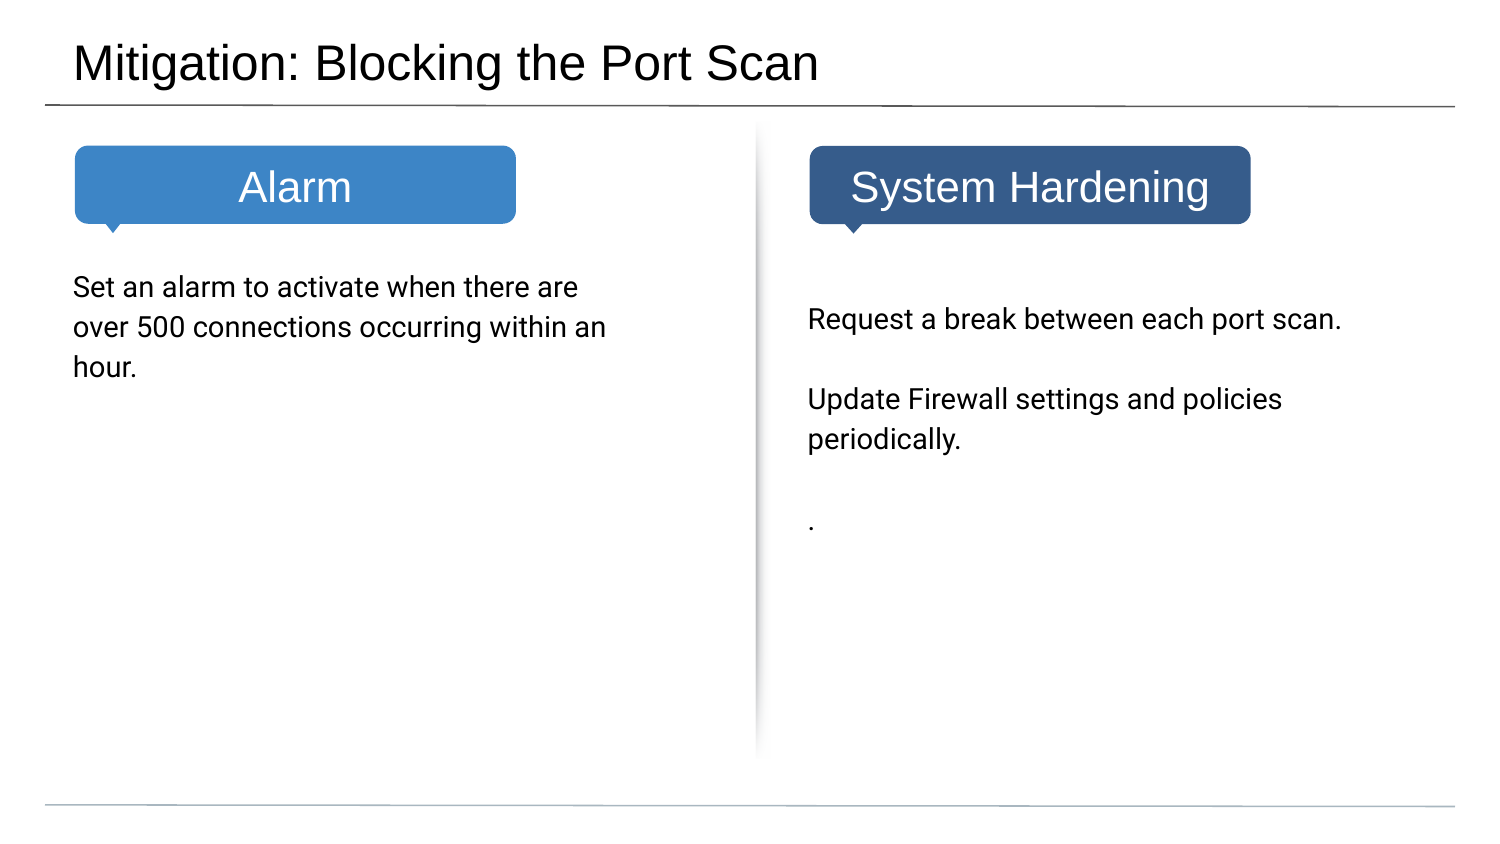

# Mitigation: Blocking the Port Scan
Set an alarm to activate when there are over 500 connections occurring within an hour.

Request a break between each port scan.

Update Firewall settings and policies periodically.

.